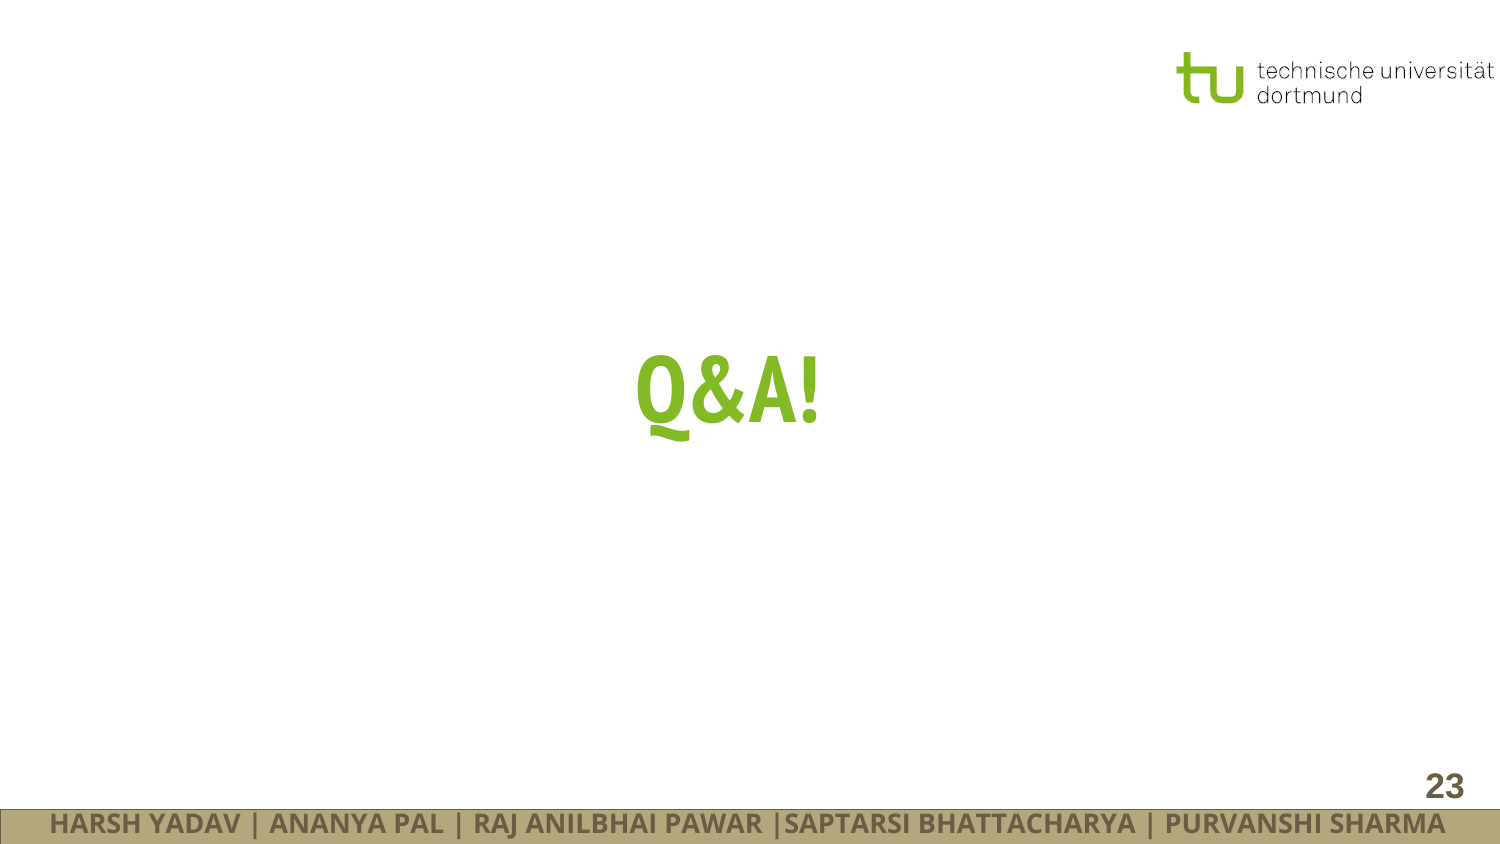

# Q&A!
23
HARSH YADAV | ANANYA PAL | RAJ ANILBHAI PAWAR |SAPTARSI BHATTACHARYA | PURVANSHI SHARMA